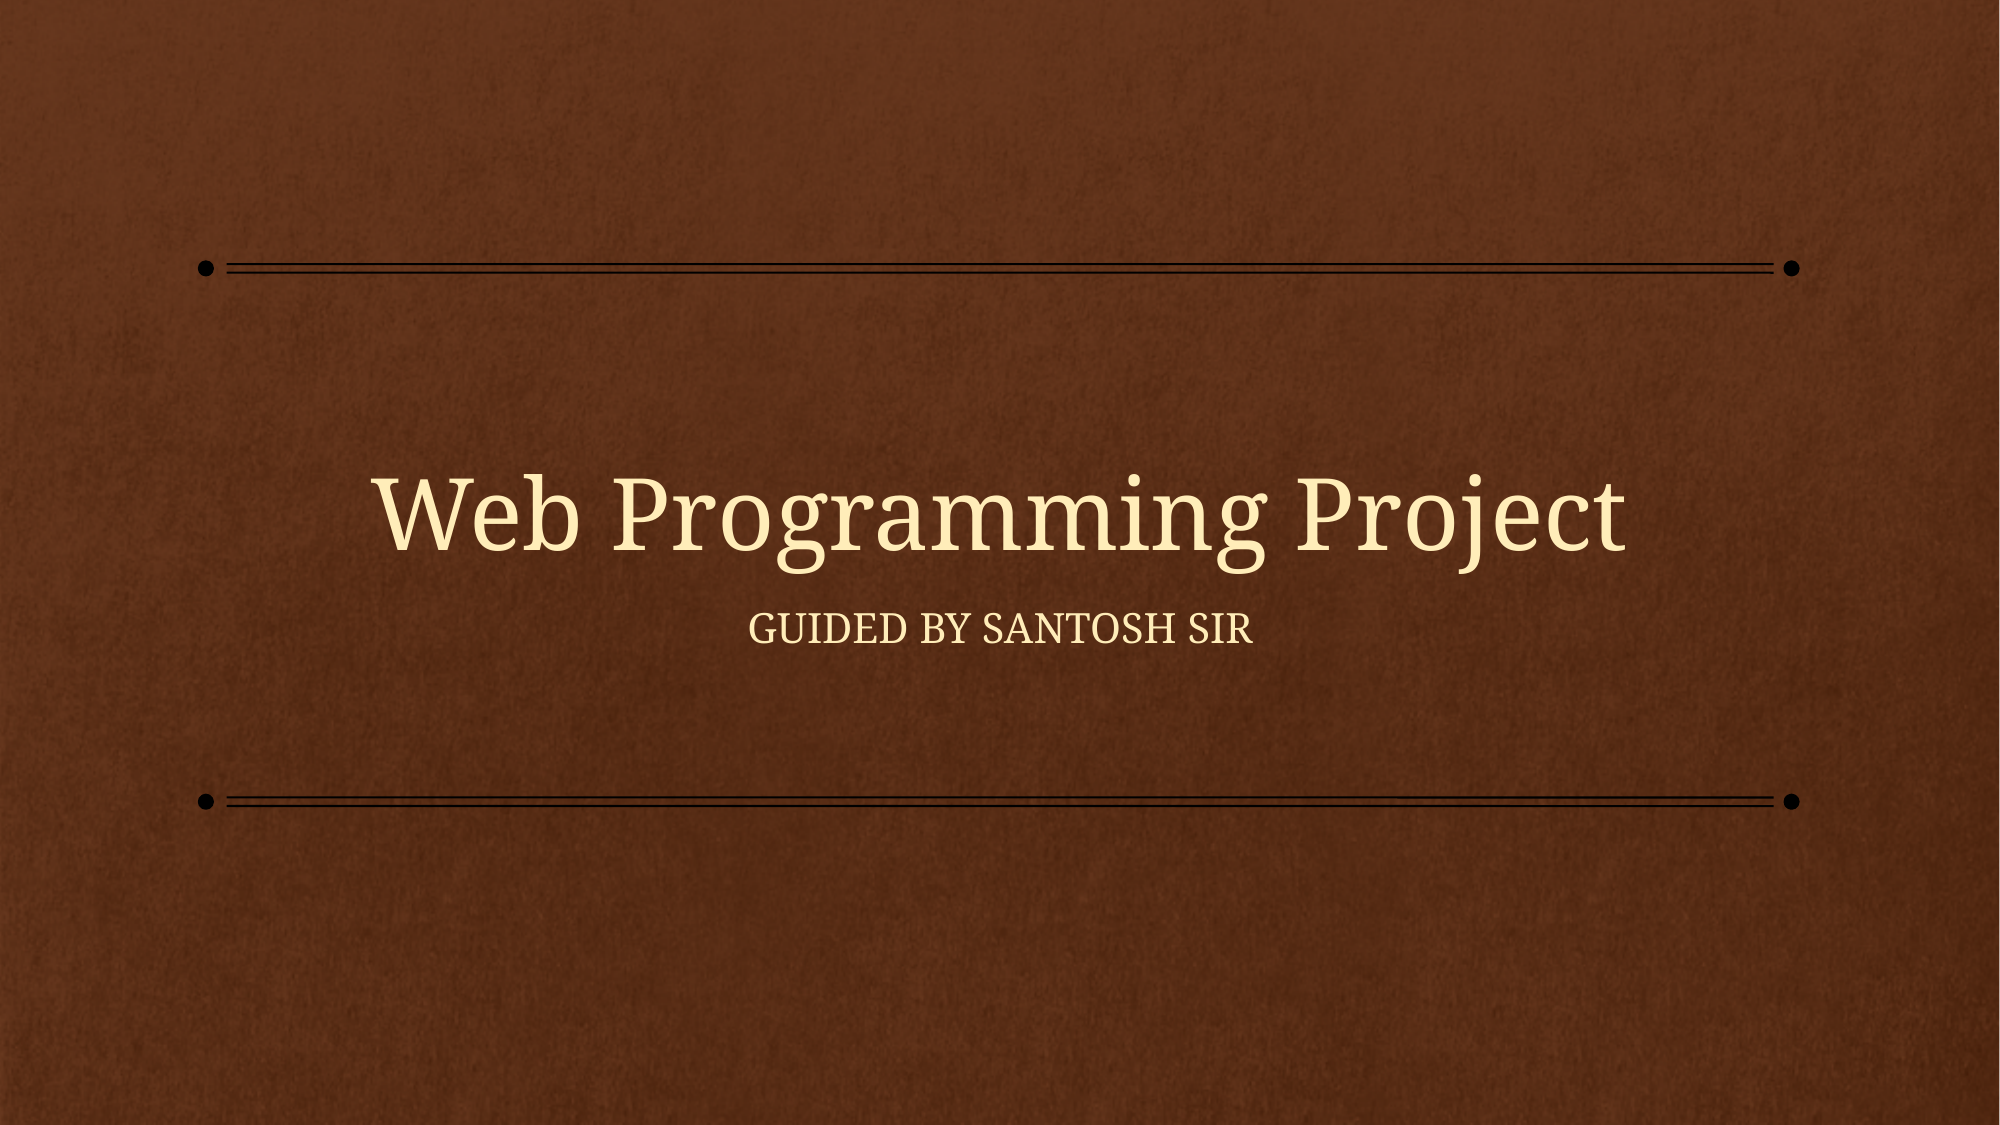

Web Programming Project
Guided by Santosh sir